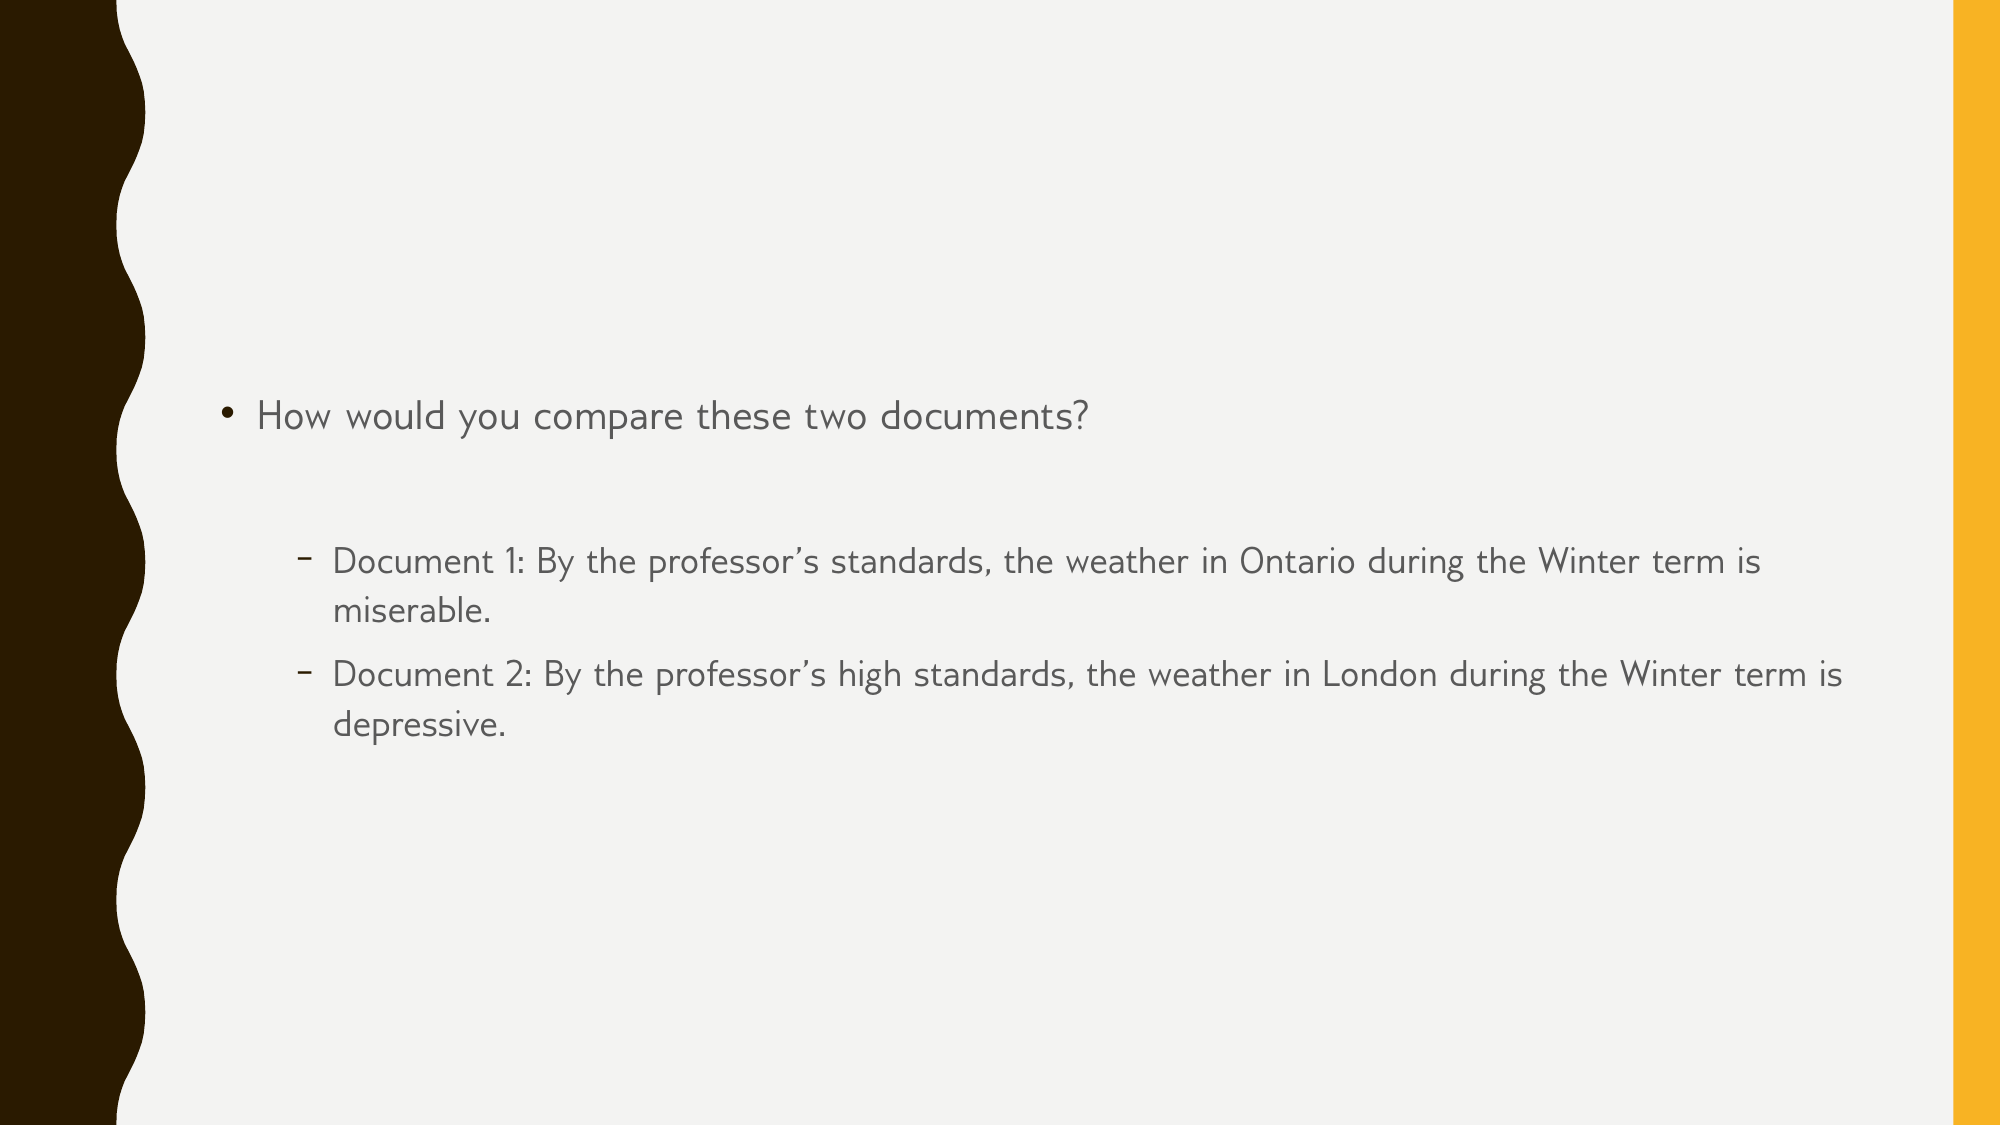

#
How would you compare these two documents?

Document 1: By the professor’s standards, the weather in Ontario during the Winter term is miserable.
Document 2: By the professor’s high standards, the weather in London during the Winter term is depressive.